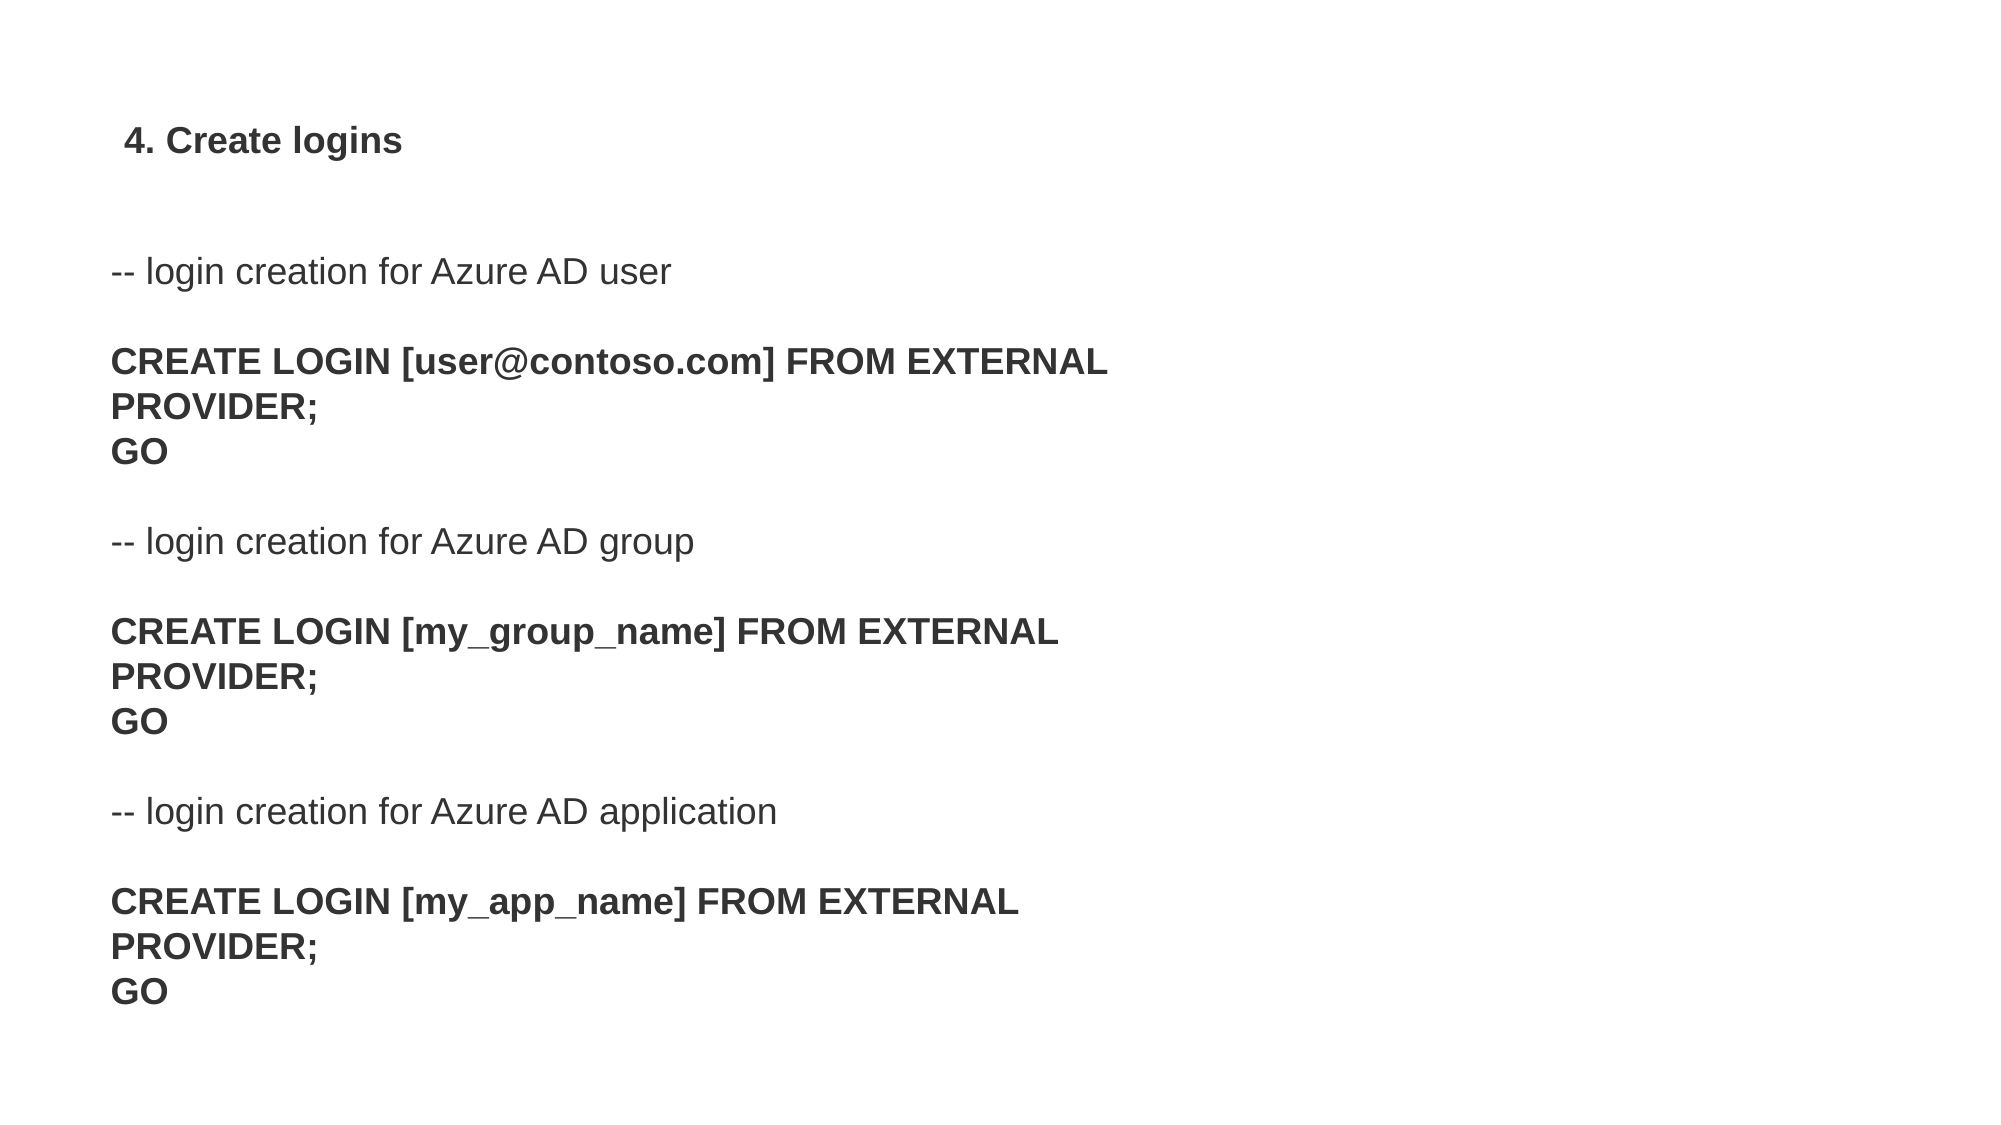

4. Create logins
-- login creation for Azure AD user

CREATE LOGIN [user@contoso.com] FROM EXTERNAL PROVIDER;
GO

-- login creation for Azure AD group

CREATE LOGIN [my_group_name] FROM EXTERNAL PROVIDER;
GO

-- login creation for Azure AD application

CREATE LOGIN [my_app_name] FROM EXTERNAL PROVIDER;
GO